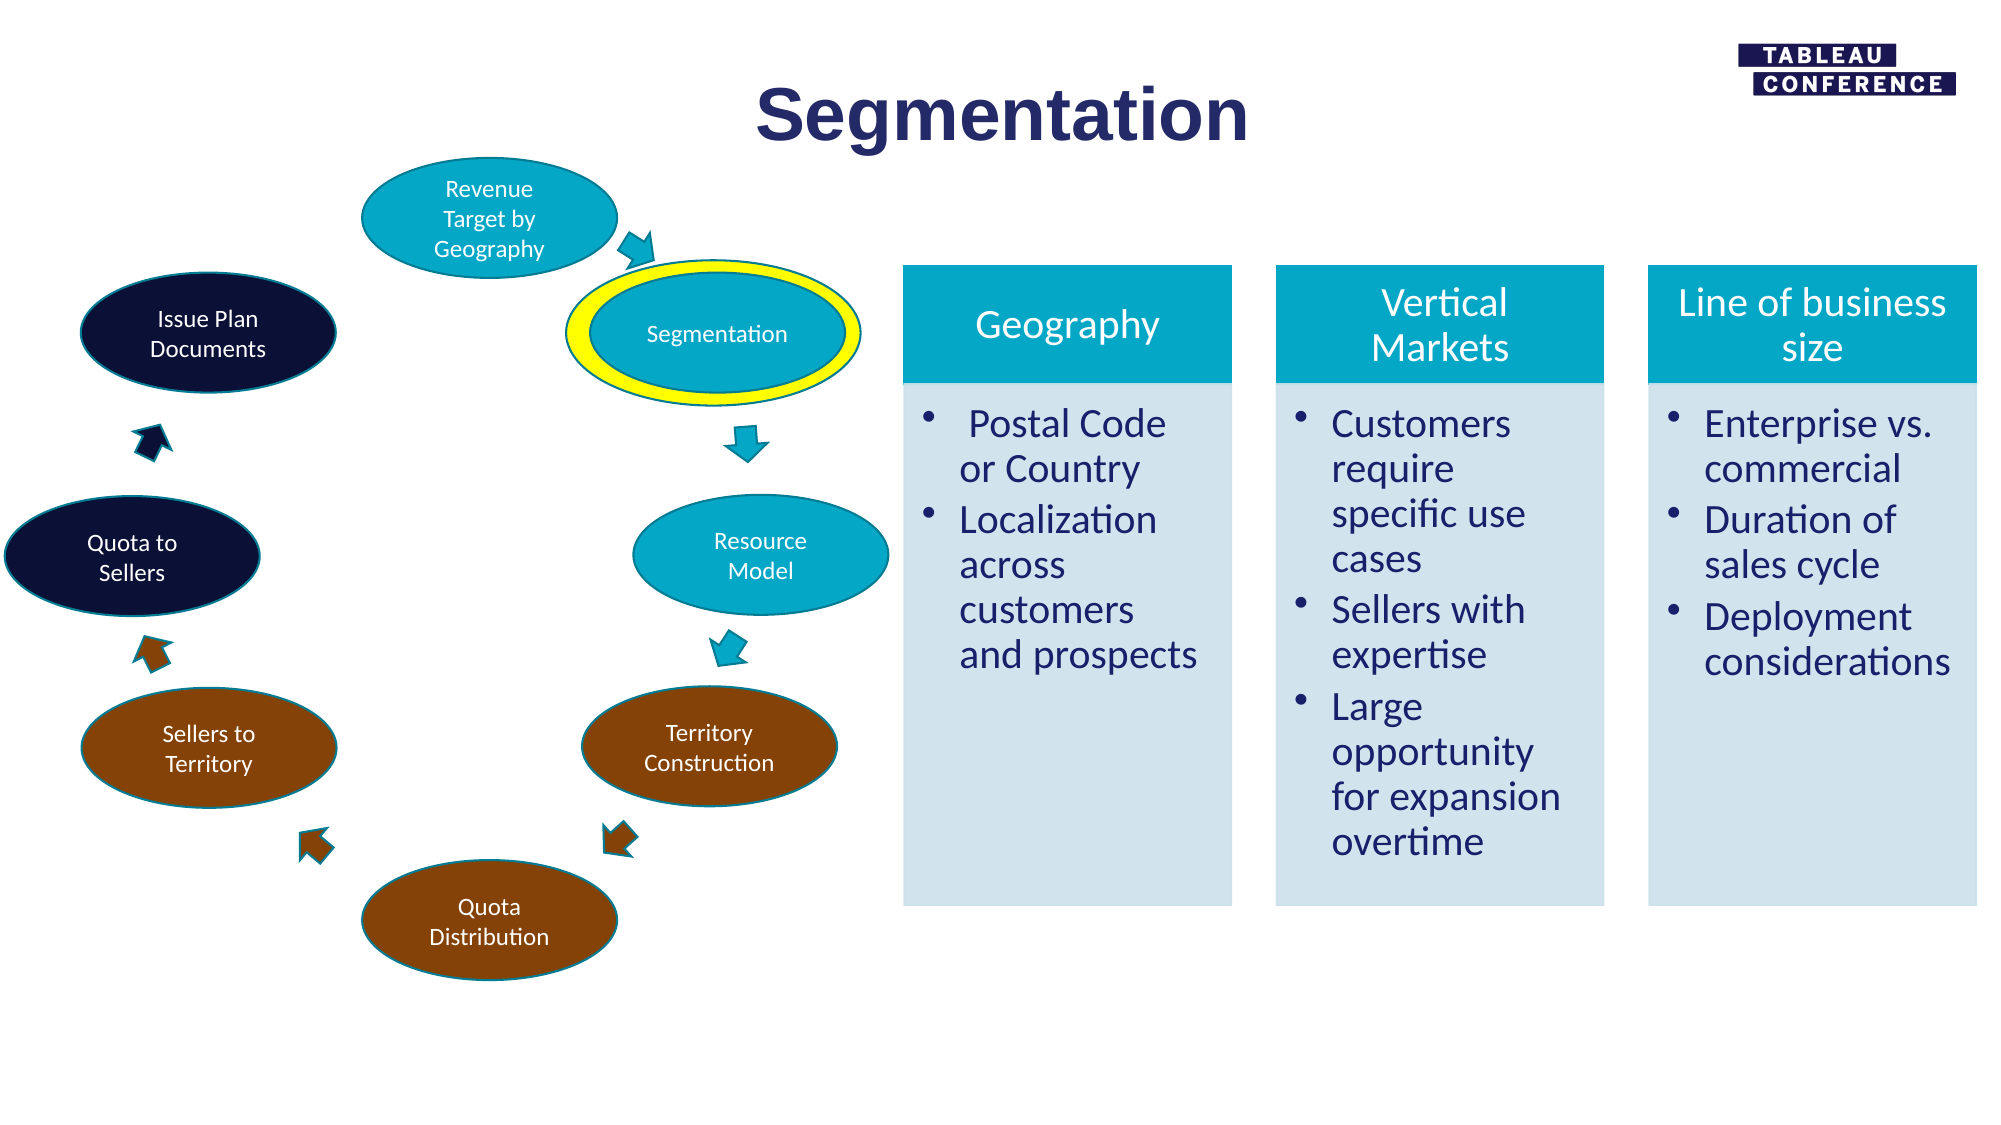

# Segmentation
Geography
 Postal Code or Country
Localization across customers and prospects
 Vertical Markets
Customers require specific use cases
Sellers with expertise
Large opportunity for expansion overtime
Line of business size
Enterprise vs. commercial
Duration of sales cycle
Deployment considerations
Revenue Target by Geography

Issue Plan Documents
Segmentation

Resource Model
Quota to Sellers

Territory Construction
Sellers to Territory

Quota Distribution